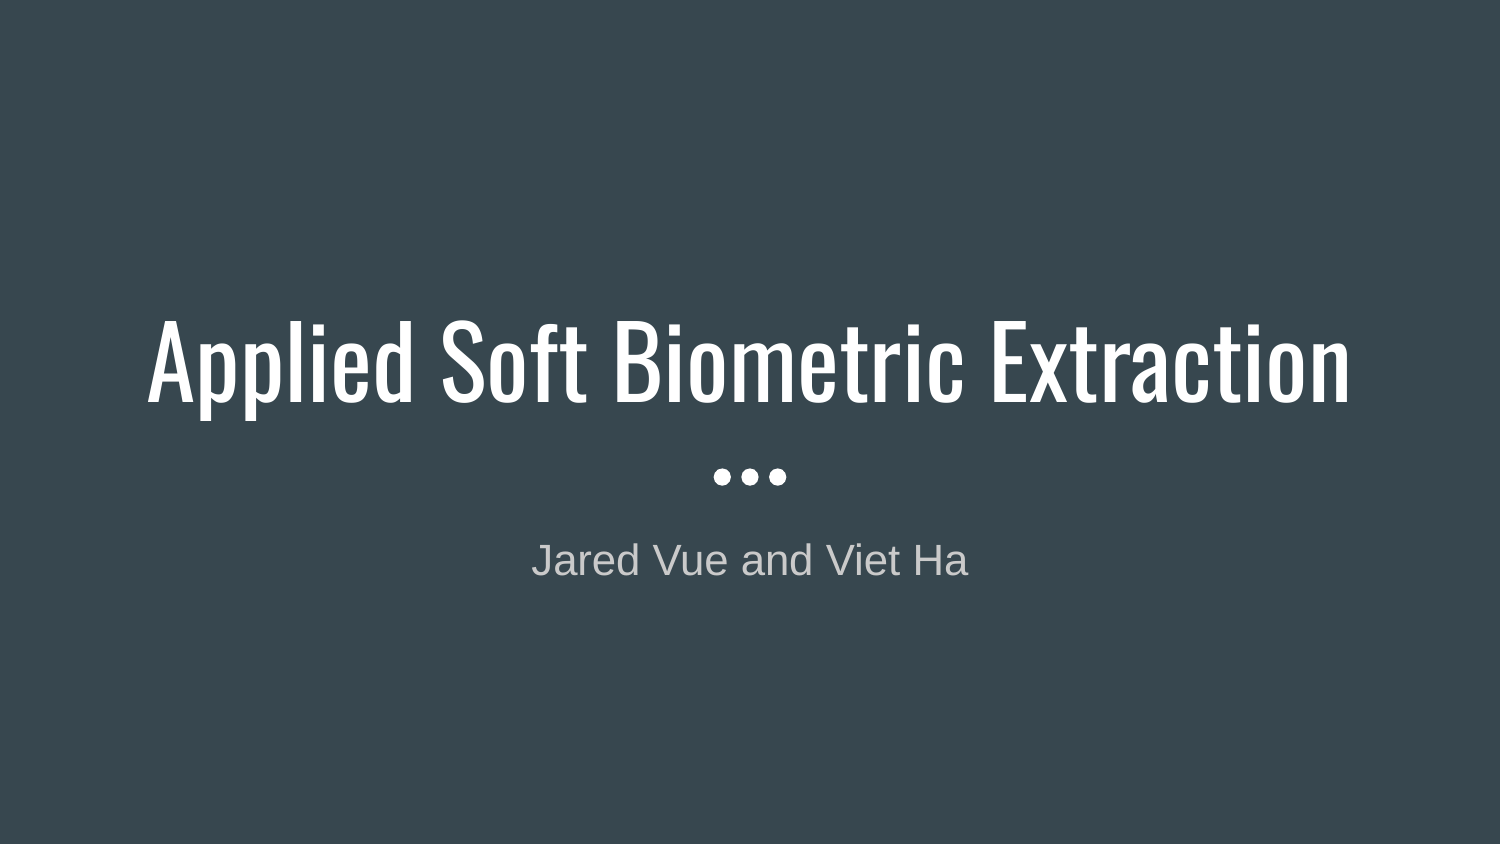

# Applied Soft Biometric Extraction
Jared Vue and Viet Ha